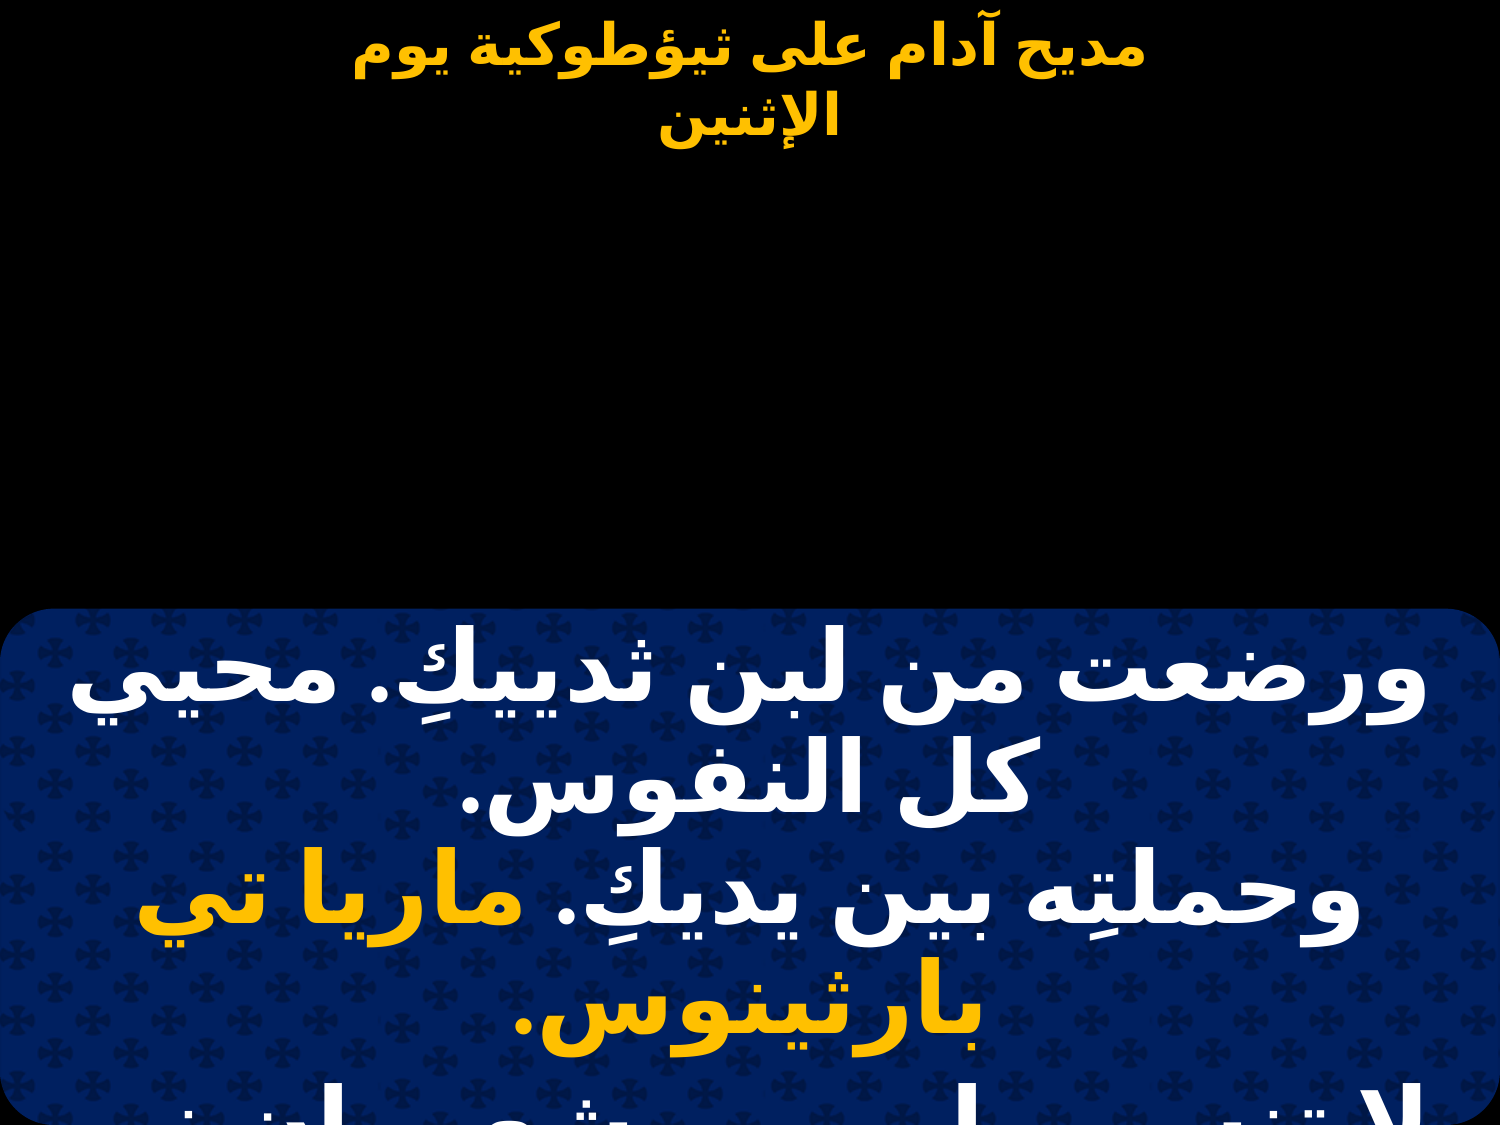

#
| ورضعت من لبن ثدييكِ. محيي كل النفوس. وحملتِه بين يديكِ. ماريا تي بارثينوس. |
| --- |
| لا تنسي يا مريم. شعب إن ني إخريستيانوس. بالميلاد الأعظم. ماريا تي بارثينوس. |